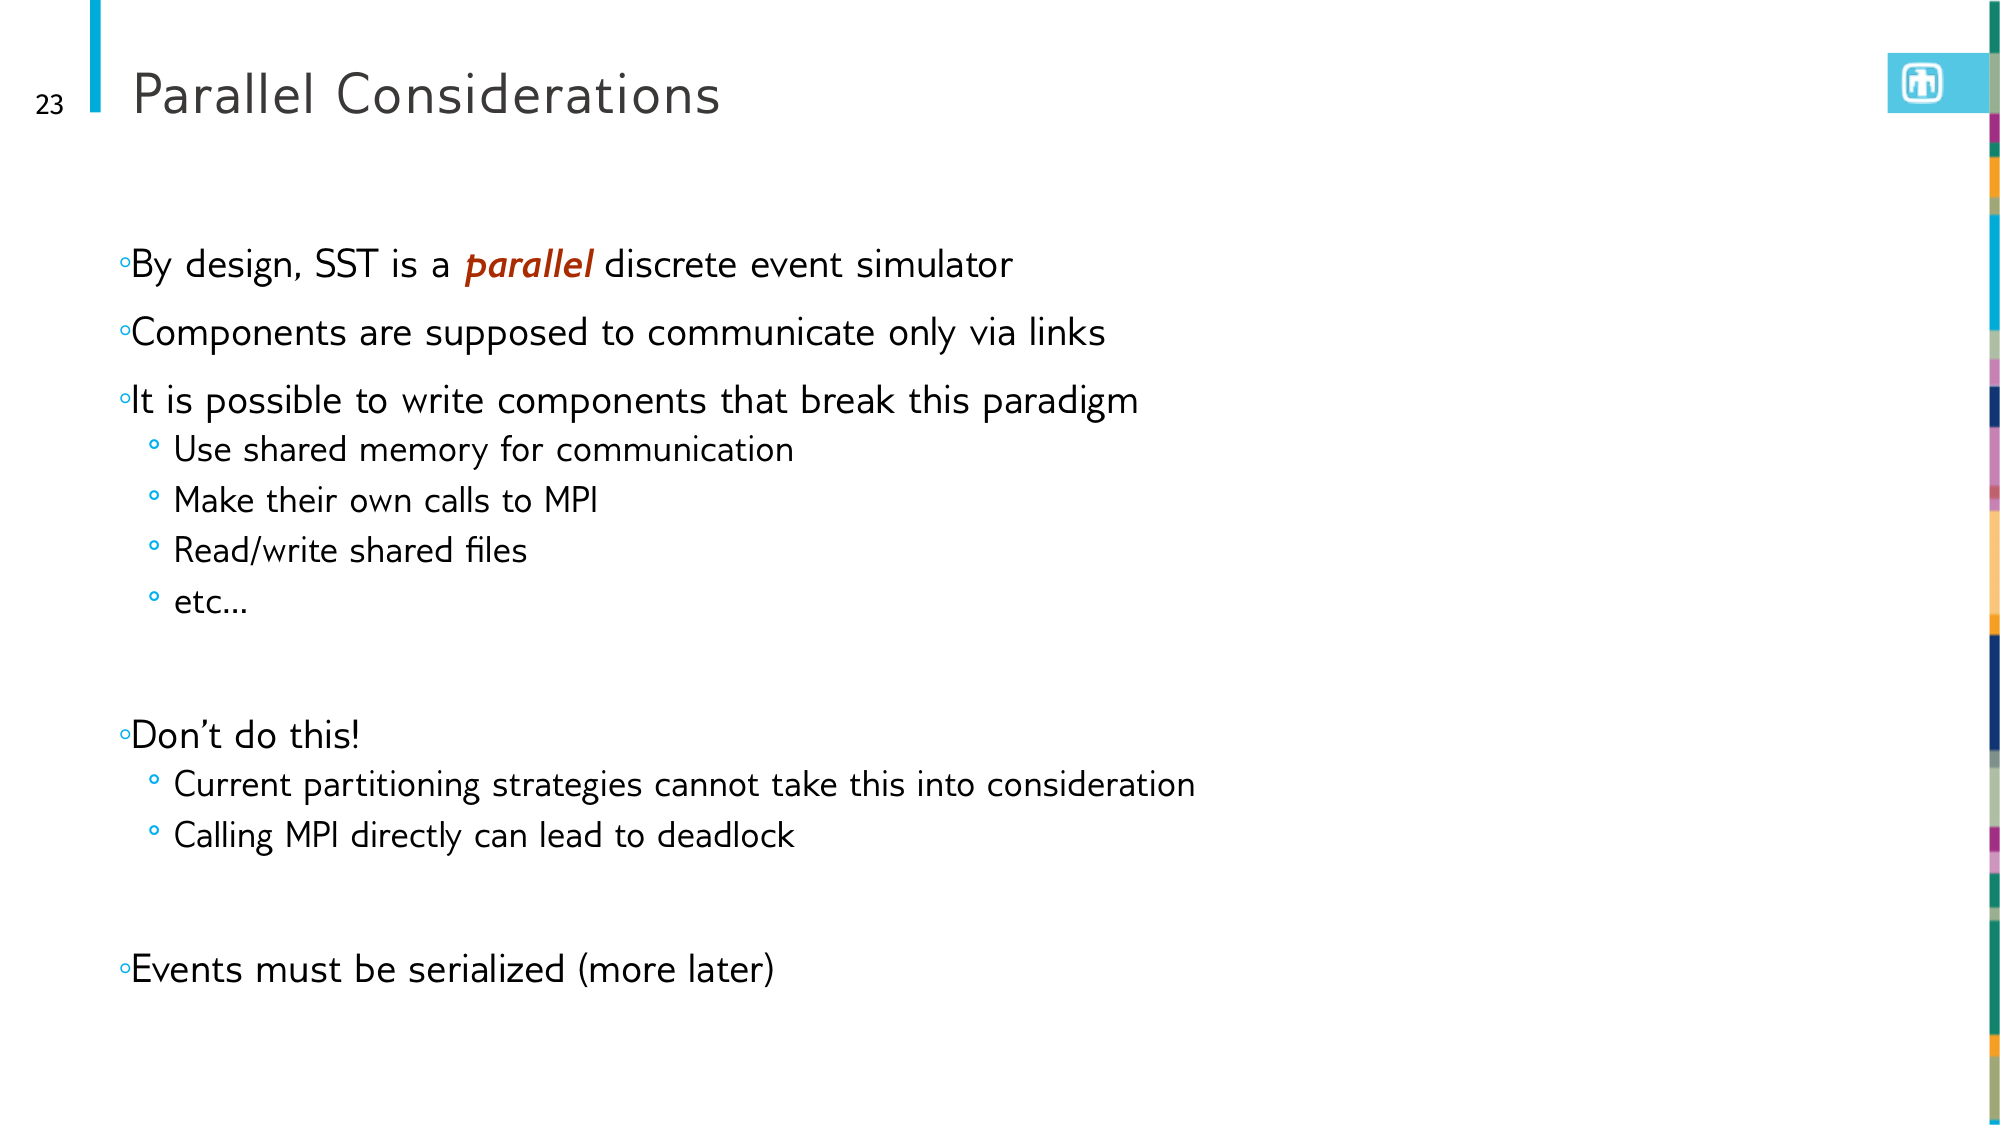

# Parallel Considerations
23
By design, SST is a parallel discrete event simulator
Components are supposed to communicate only via links
It is possible to write components that break this paradigm
Use shared memory for communication
Make their own calls to MPI
Read/write shared files
etc…

Don’t do this!
Current partitioning strategies cannot take this into consideration
Calling MPI directly can lead to deadlock

Events must be serialized (more later)